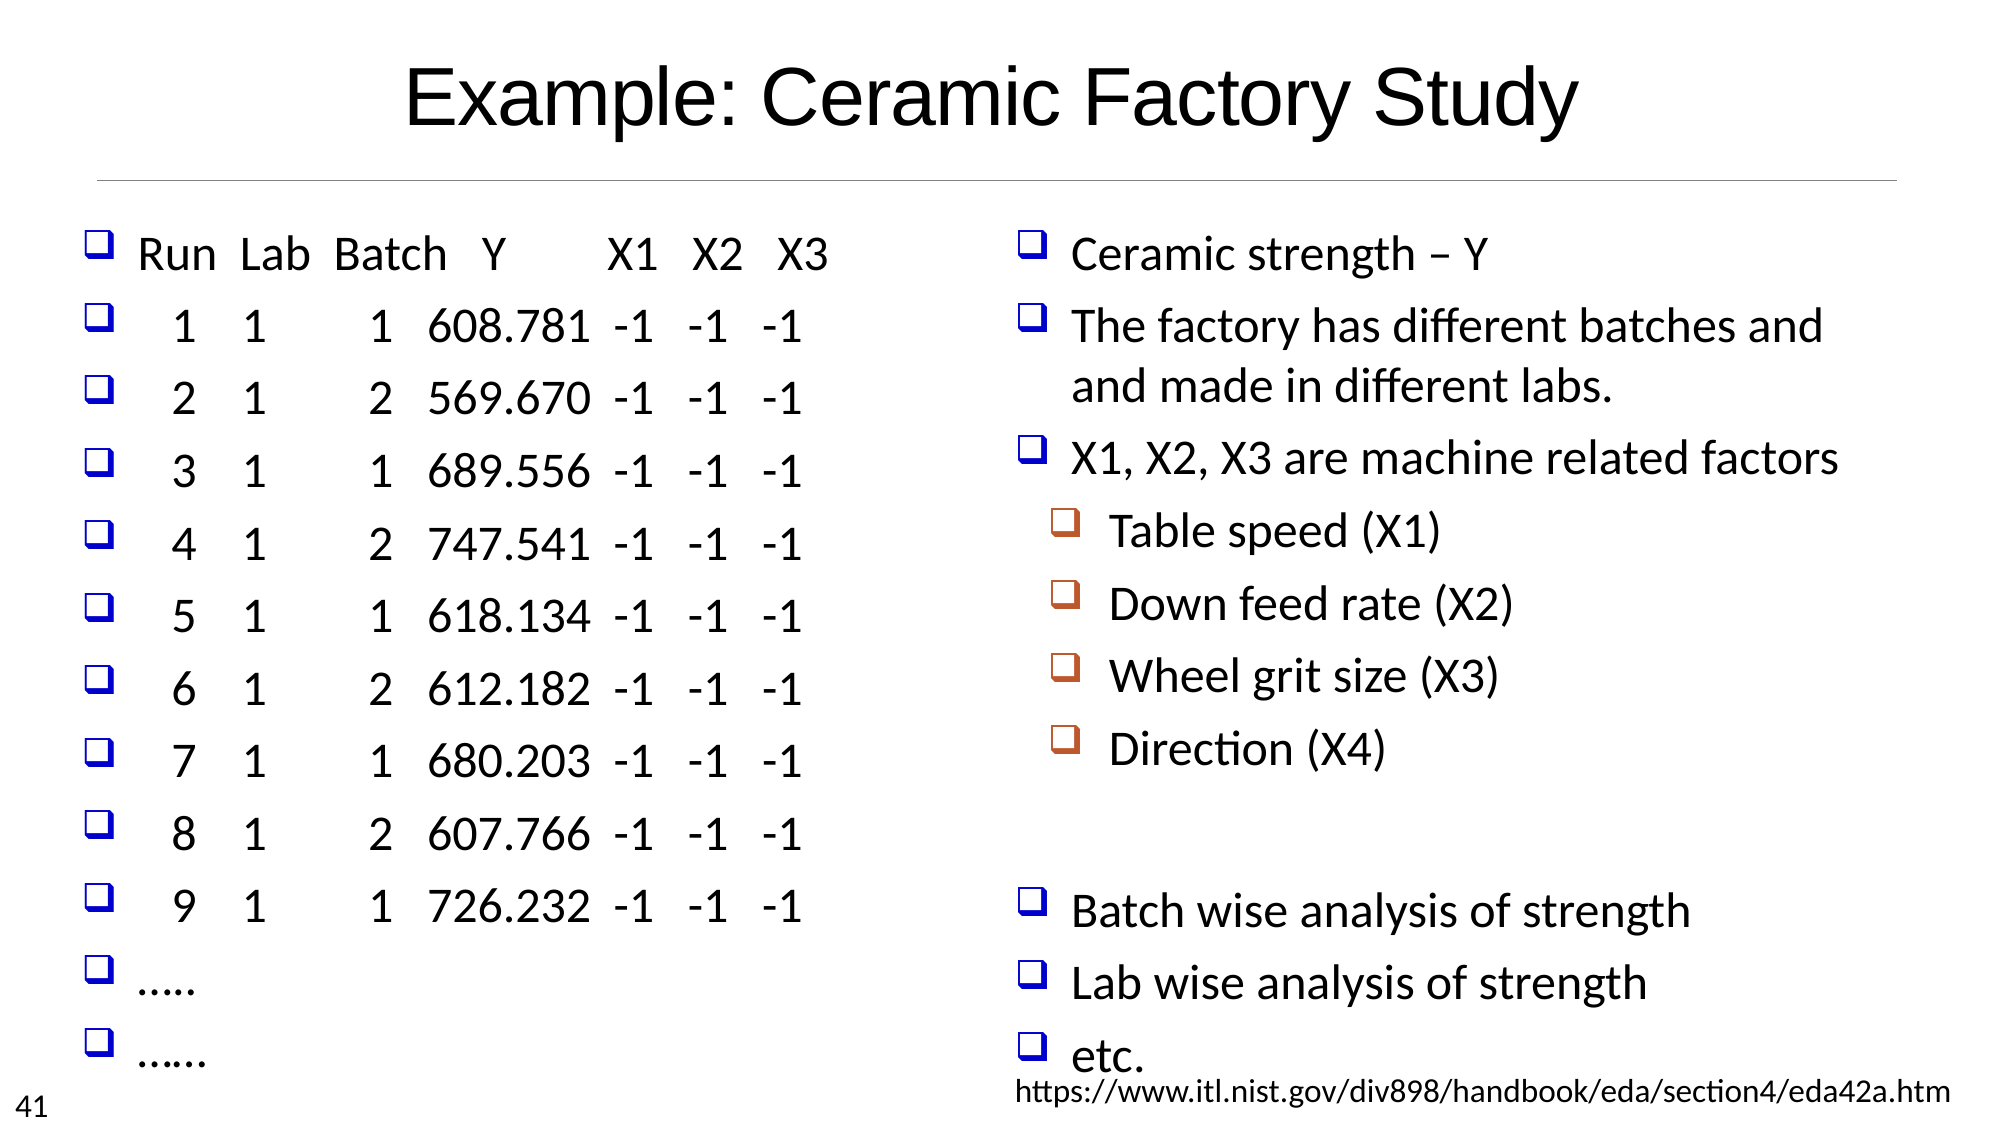

# Example: Ceramic Factory Study
Run  Lab  Batch   Y         X1   X2   X3
   1    1         1   608.781  -1   -1   -1
   2    1         2   569.670  -1   -1   -1
   3    1         1   689.556  -1   -1   -1
   4    1         2   747.541  -1   -1   -1
   5    1         1   618.134  -1   -1   -1
   6    1         2   612.182  -1   -1   -1
   7    1         1   680.203  -1   -1   -1
   8    1         2   607.766  -1   -1   -1
   9    1         1   726.232  -1   -1   -1
…..
……
Ceramic strength – Y
The factory has different batches and and made in different labs.
X1, X2, X3 are machine related factors
Table speed (X1)
Down feed rate (X2)
Wheel grit size (X3)
Direction (X4)

Batch wise analysis of strength
Lab wise analysis of strength
etc.

https://www.itl.nist.gov/div898/handbook/eda/section4/eda42a.htm